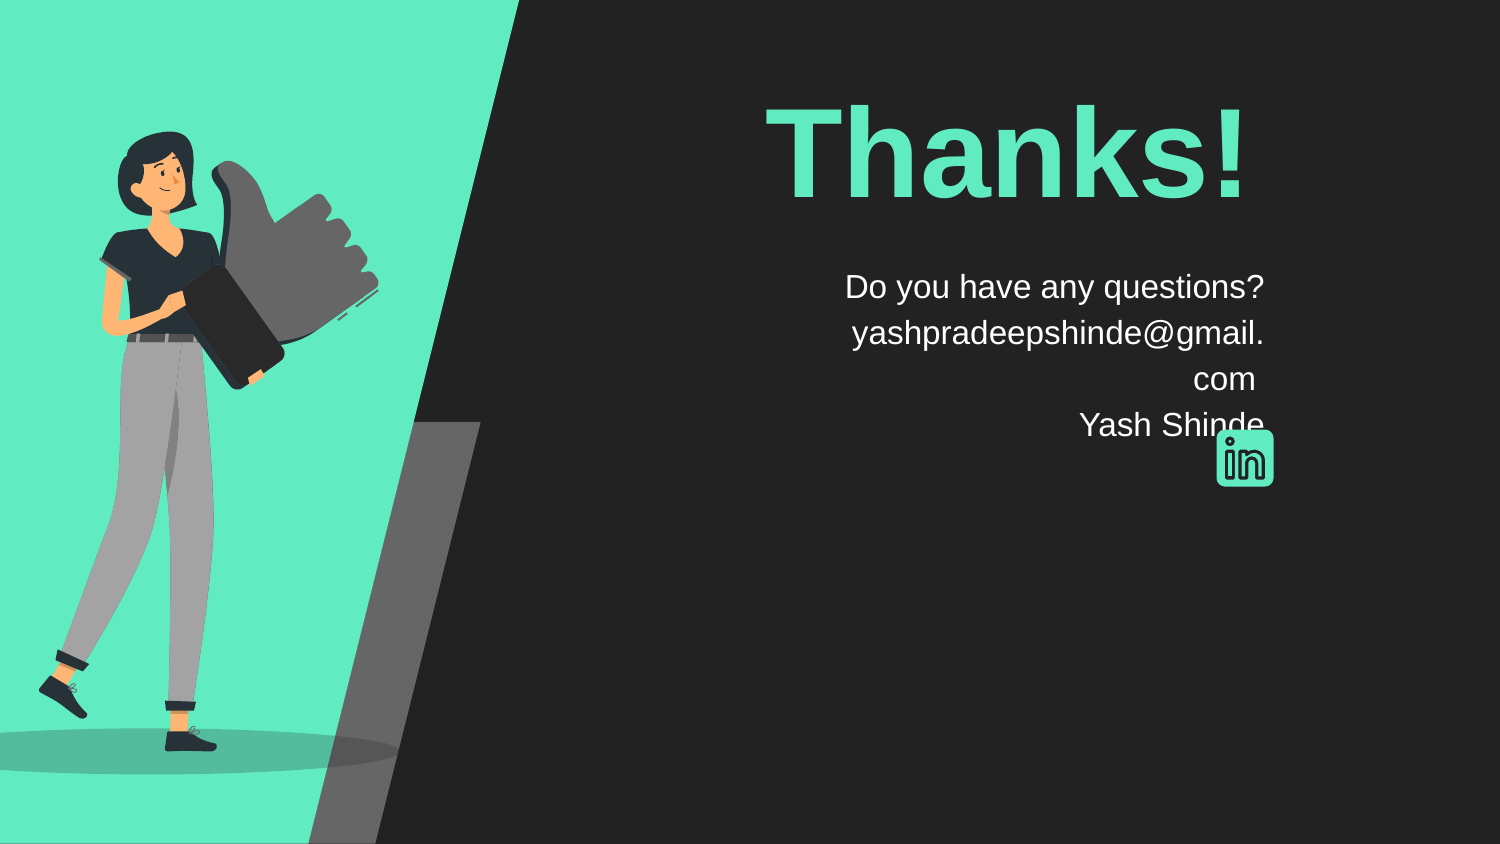

# Thanks!

Do you have any questions?
yashpradeepshinde@gmail.com
Yash Shinde